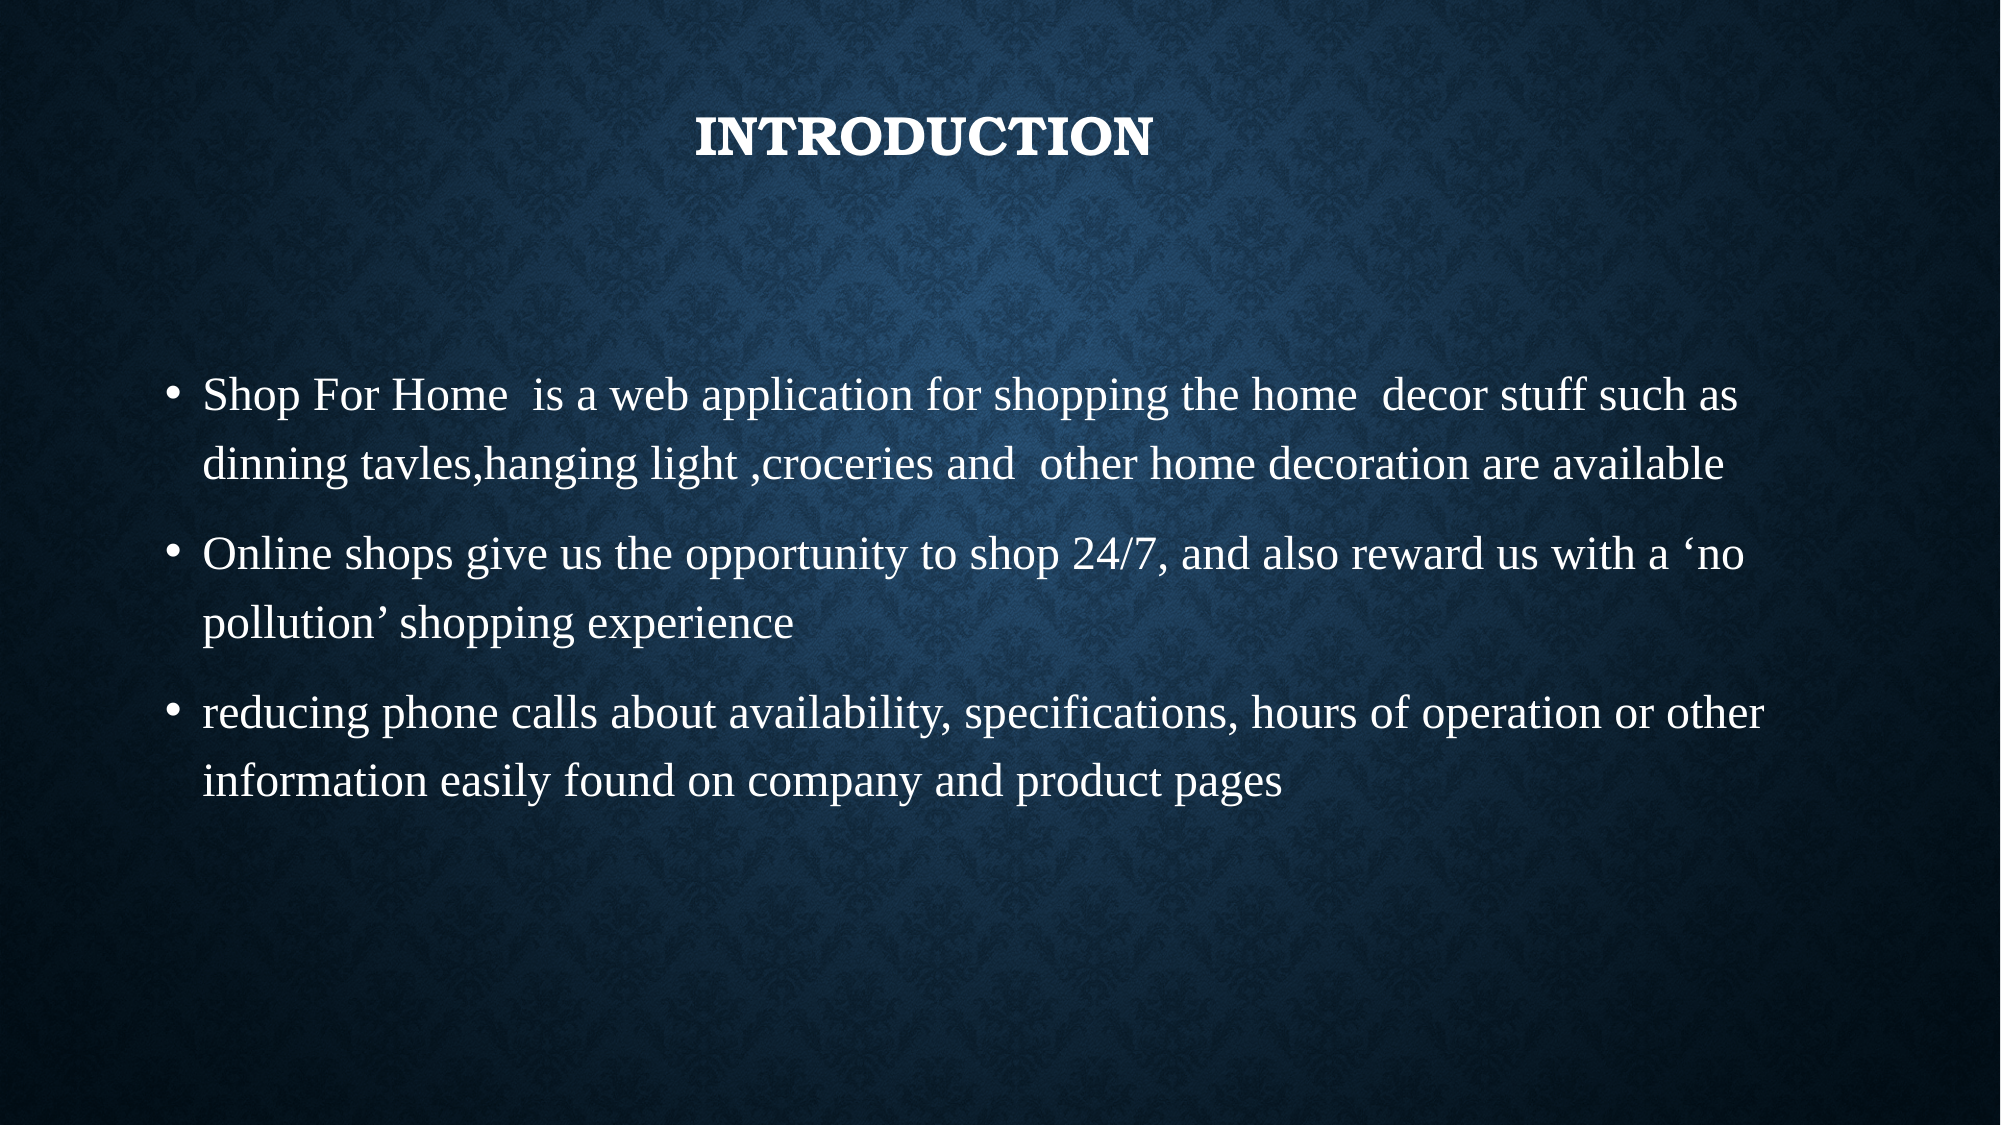

# introduction
Shop For Home  is a web application for shopping the home  decor stuff such as dinning tavles,hanging light ,croceries and  other home decoration are available
Online shops give us the opportunity to shop 24/7, and also reward us with a ‘no pollution’ shopping experience
reducing phone calls about availability, specifications, hours of operation or other information easily found on company and product pages